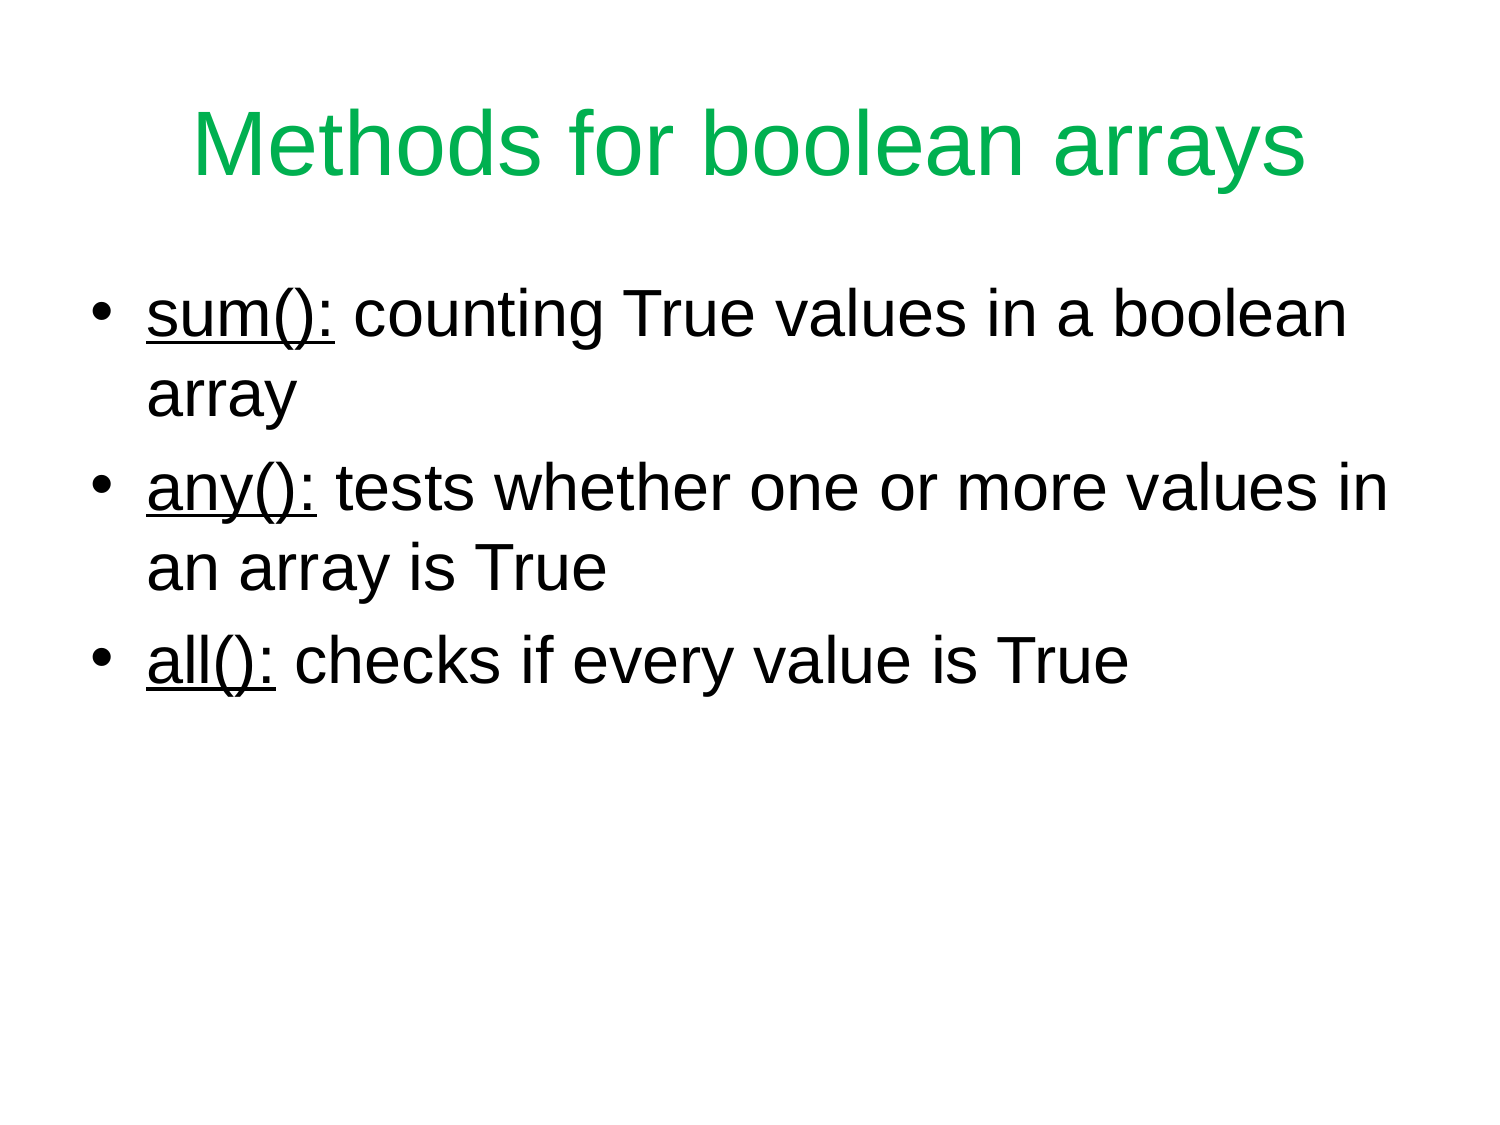

# Methods for boolean arrays
sum(): counting True values in a boolean array
any(): tests whether one or more values in an array is True
all(): checks if every value is True